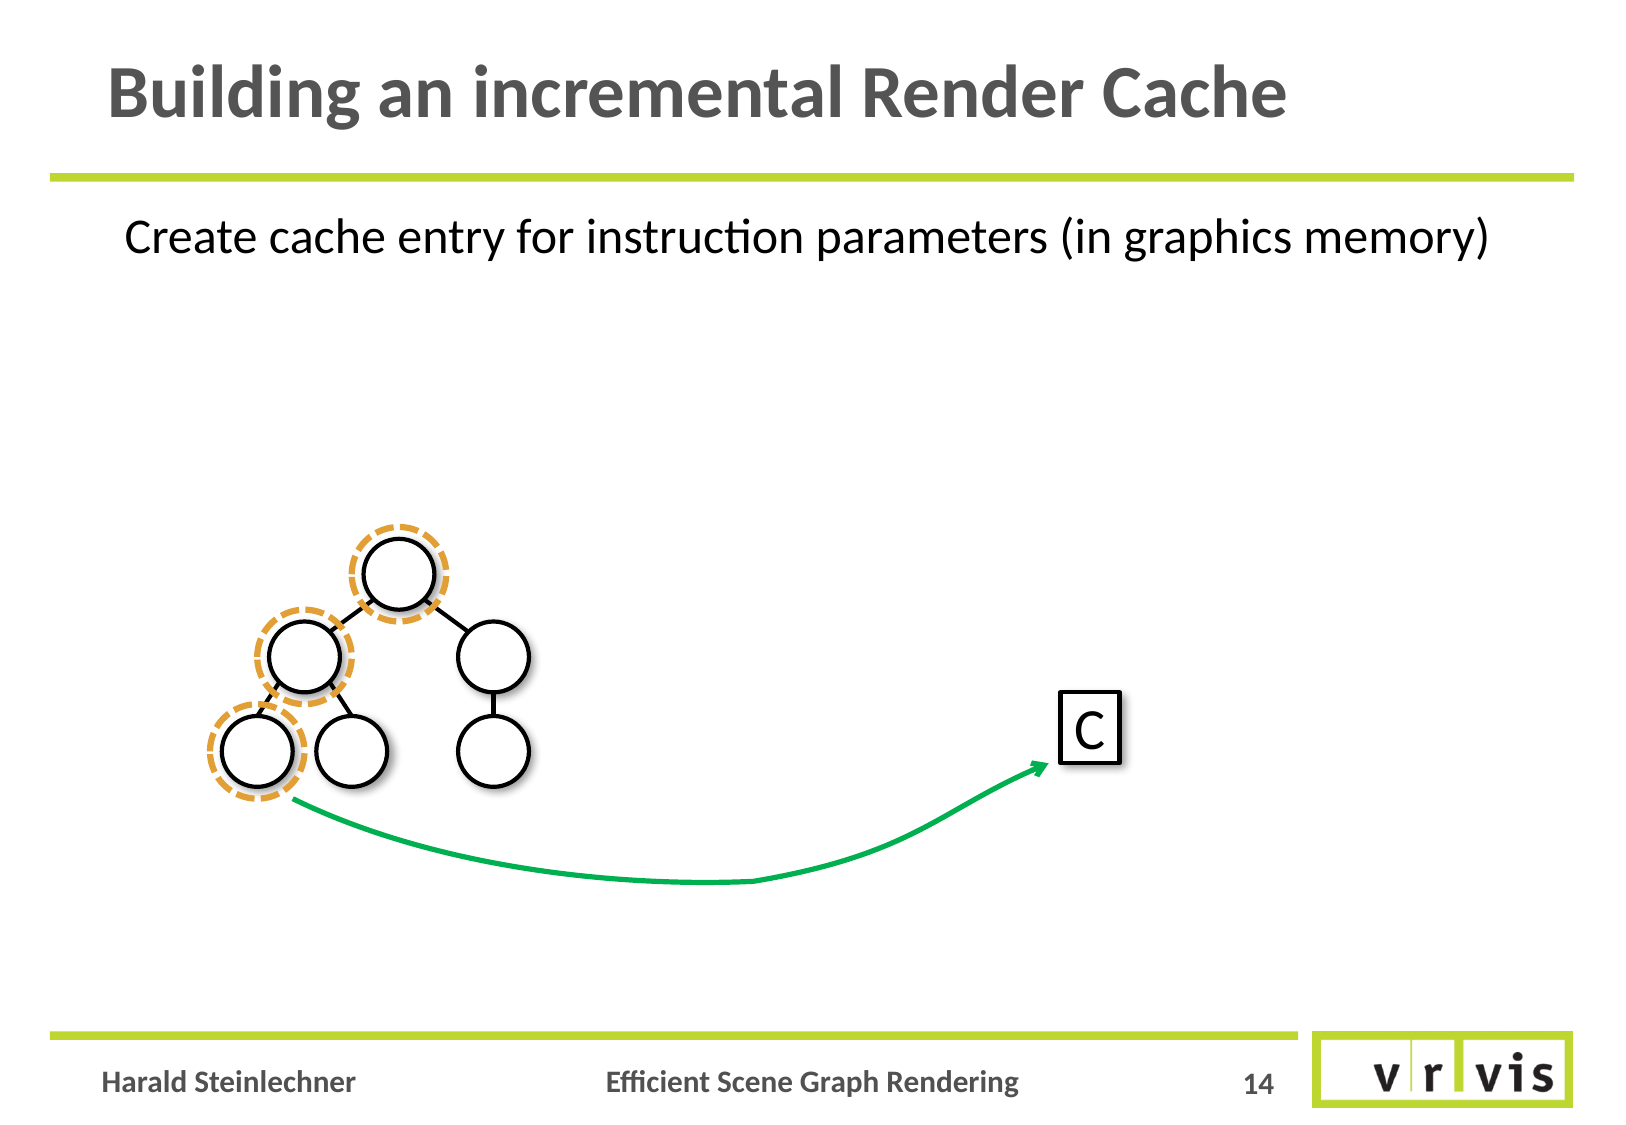

# Building an incremental Render Cache
Create cache entry for instruction parameters (in graphics memory)

C

14